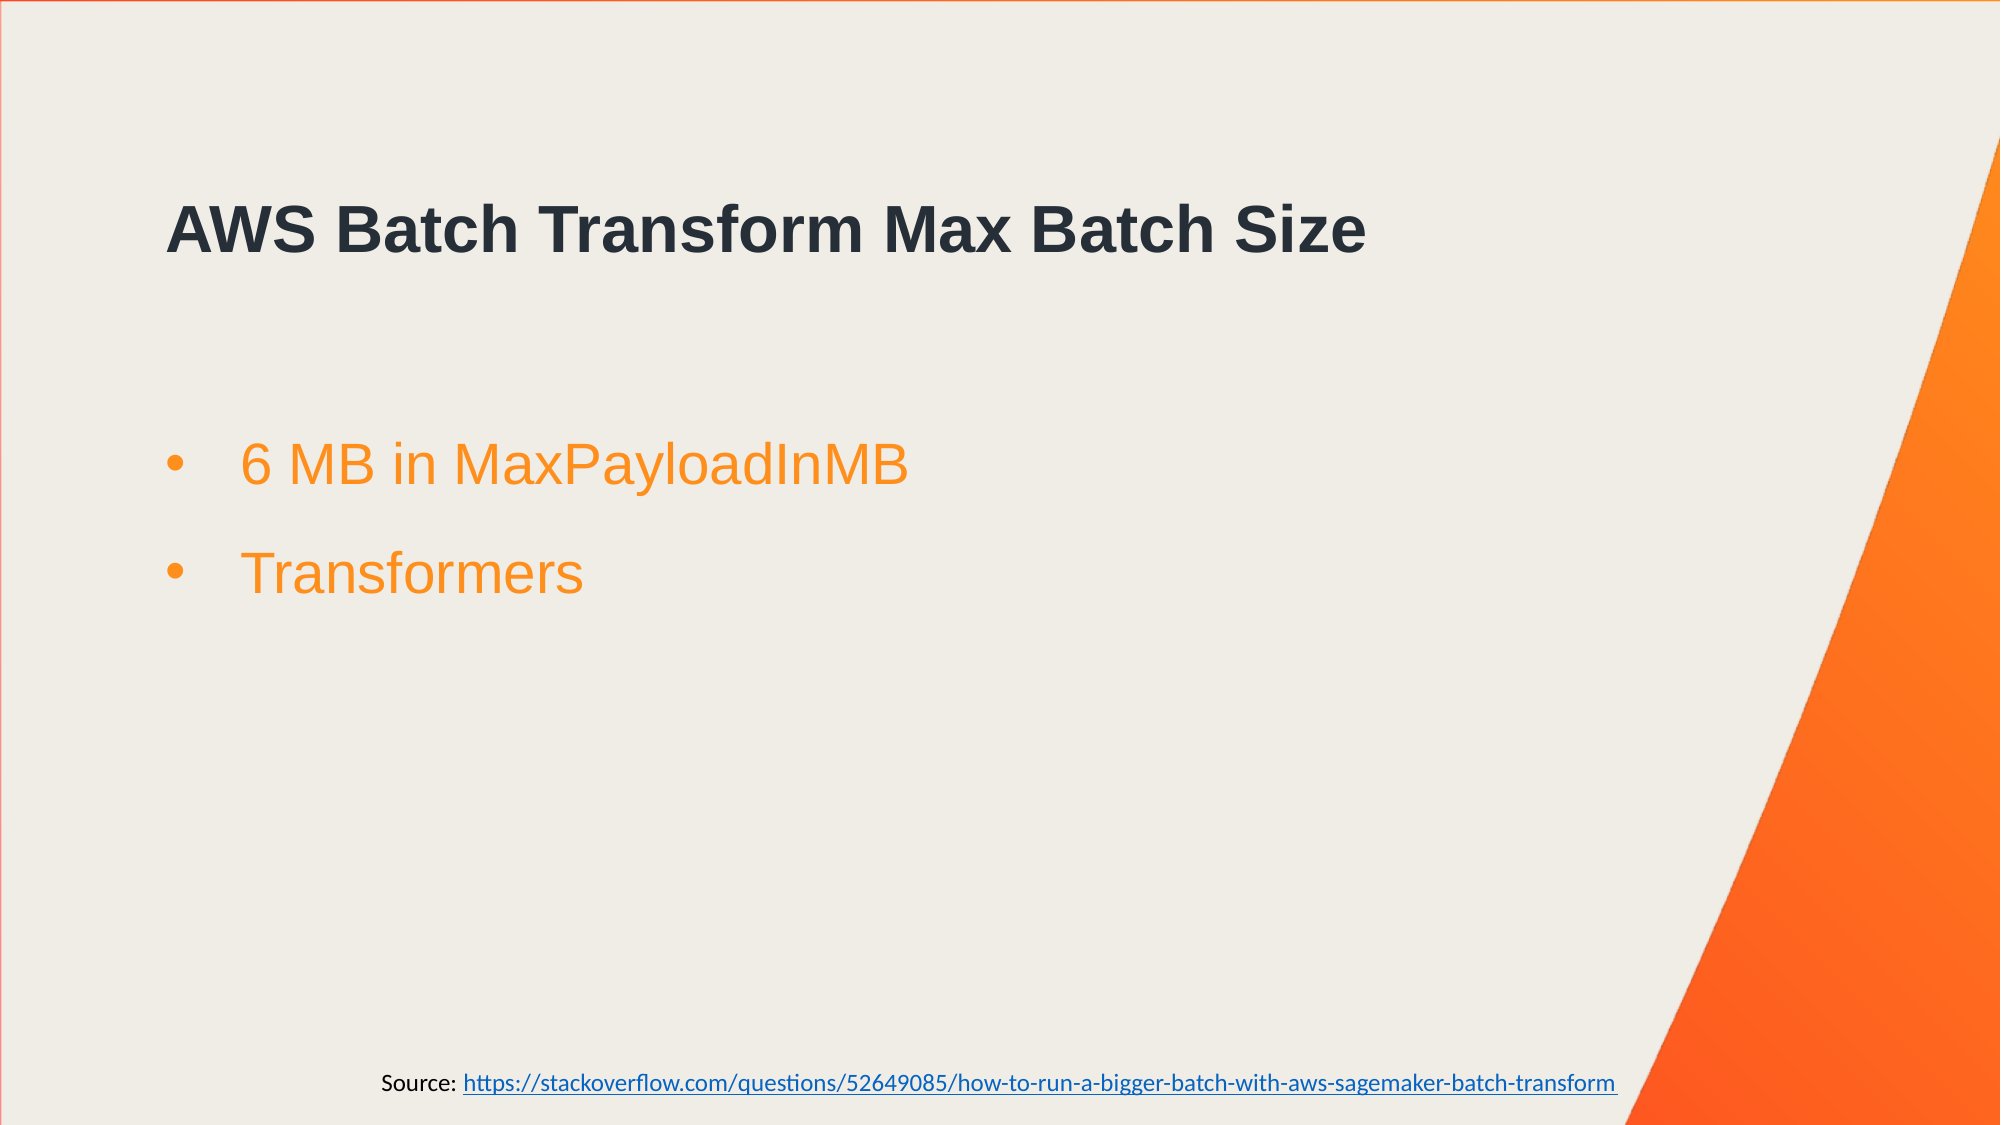

# AWS Batch Transform Max Batch Size

6 MB in MaxPayloadInMB
Transformers
Source: https://stackoverflow.com/questions/52649085/how-to-run-a-bigger-batch-with-aws-sagemaker-batch-transform